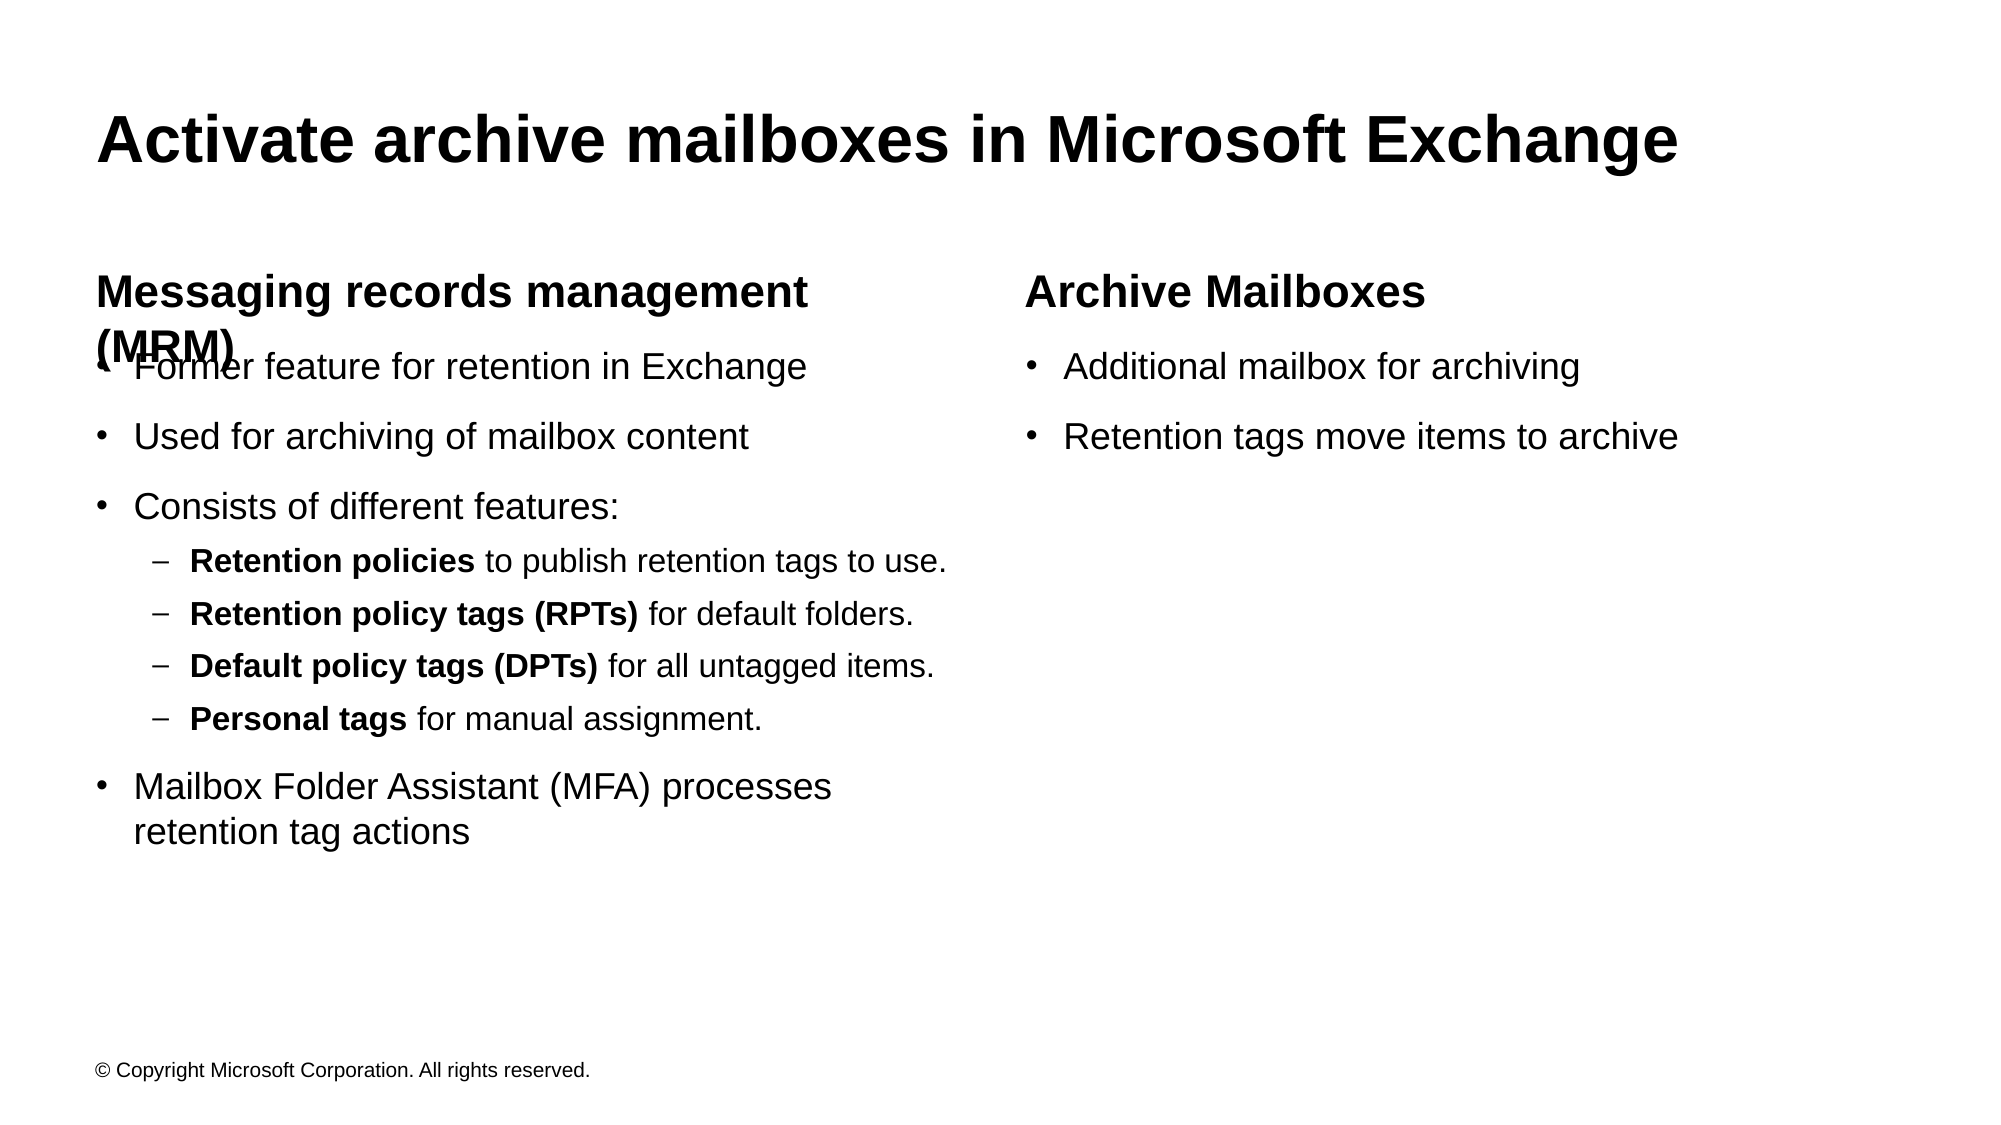

# Activate archive mailboxes in Microsoft Exchange
Messaging records management (MRM)
Archive Mailboxes
Former feature for retention in Exchange
Used for archiving of mailbox content
Consists of different features:
Retention policies to publish retention tags to use.
Retention policy tags (RPTs) for default folders.
Default policy tags (DPTs) for all untagged items.
Personal tags for manual assignment.
Mailbox Folder Assistant (MFA) processes retention tag actions
Additional mailbox for archiving
Retention tags move items to archive